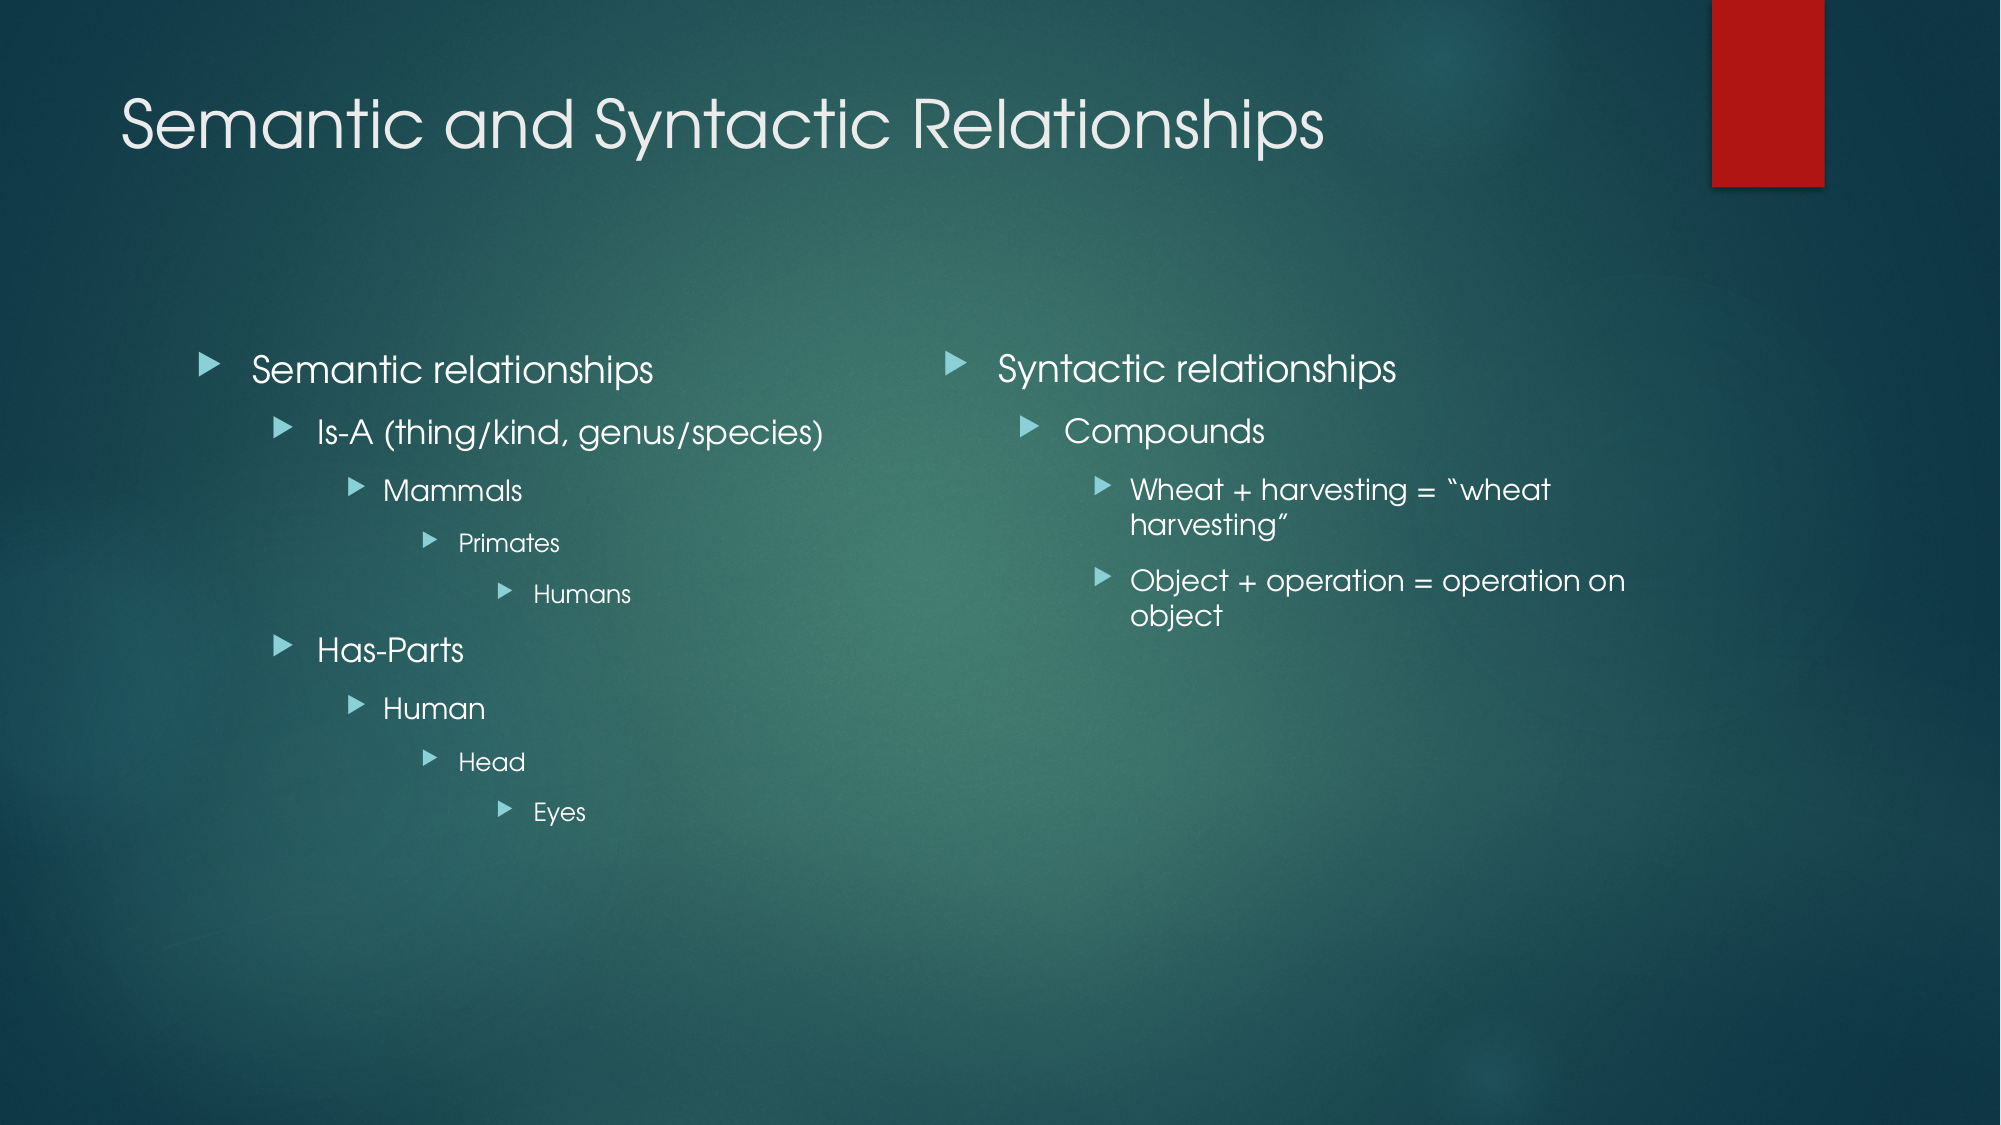

# Semantic and Syntactic Relationships
Syntactic relationships
Compounds
Wheat + harvesting = “wheat harvesting”
Object + operation = operation on object
Semantic relationships
Is-A (thing/kind, genus/species)
Mammals
Primates
Humans
Has-Parts
Human
Head
Eyes